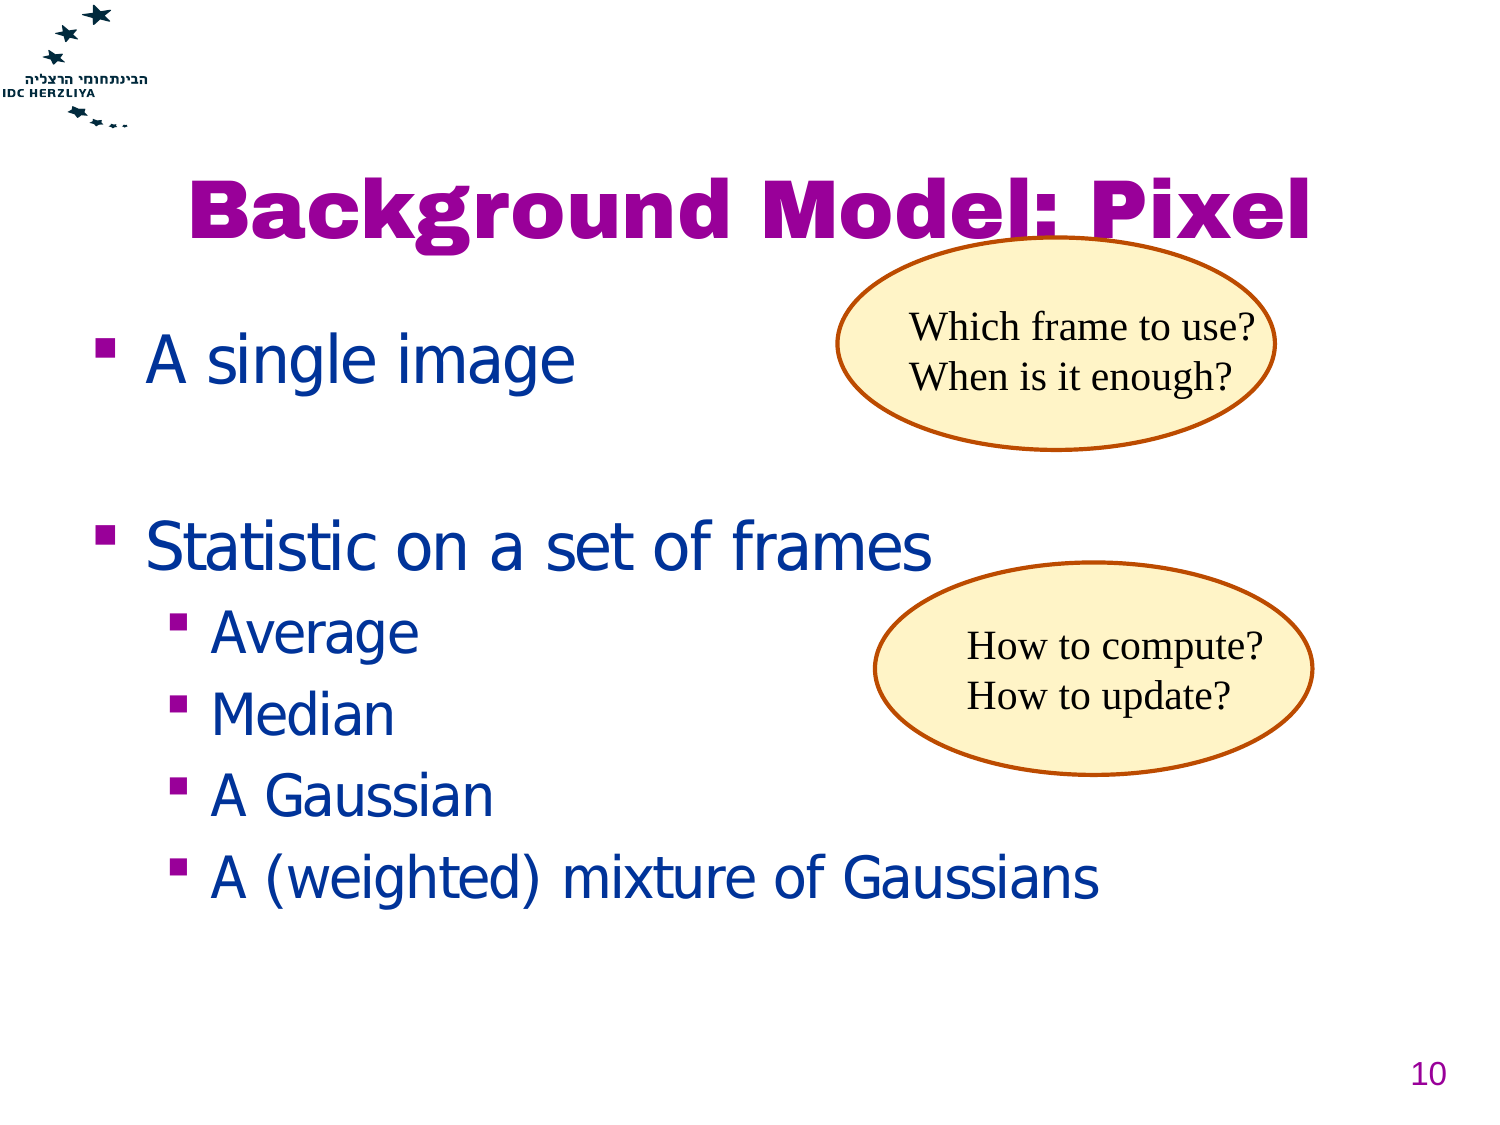

# Background Model: Pixel

Which frame to use?
When is it enough?
A single image

Statistic on a set of frames
Average
Median
A Gaussian
A (weighted) mixture of Gaussians

How to compute?
How to update?
10